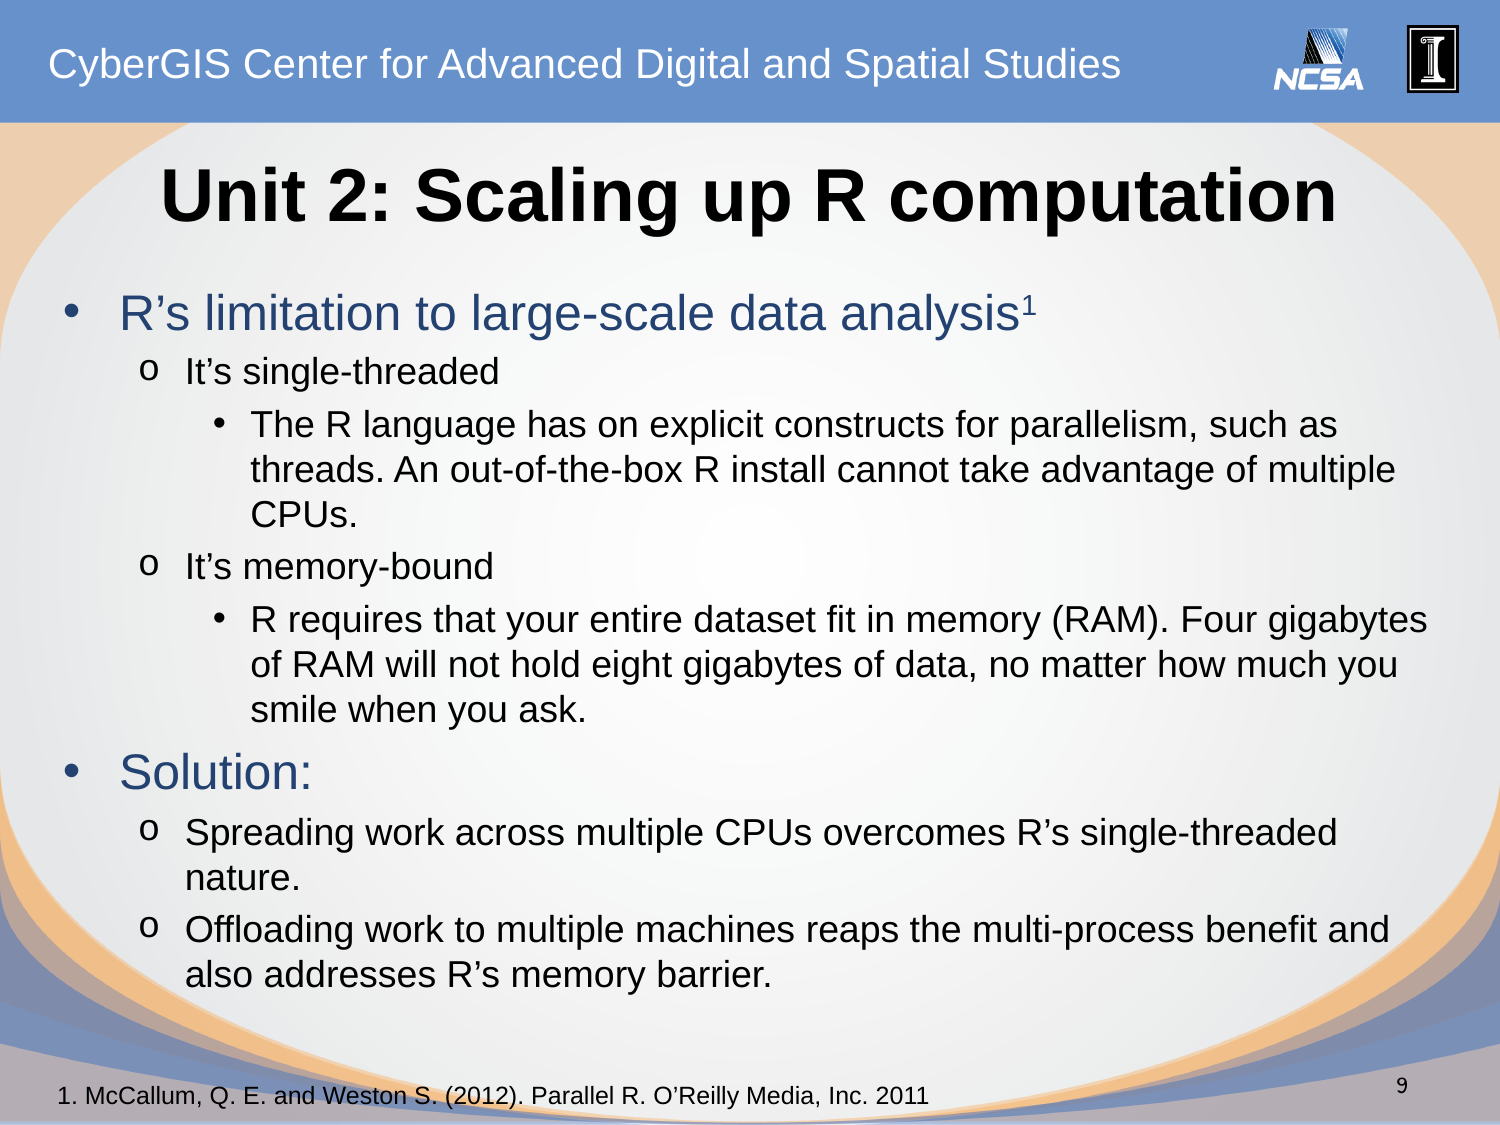

# Unit 2: Scaling up R computation
R’s limitation to large-scale data analysis1
It’s single-threaded
The R language has on explicit constructs for parallelism, such as threads. An out-of-the-box R install cannot take advantage of multiple CPUs.
It’s memory-bound
R requires that your entire dataset fit in memory (RAM). Four gigabytes of RAM will not hold eight gigabytes of data, no matter how much you smile when you ask.
Solution:
Spreading work across multiple CPUs overcomes R’s single-threaded nature.
Offloading work to multiple machines reaps the multi-process benefit and also addresses R’s memory barrier.

9
1. McCallum, Q. E. and Weston S. (2012). Parallel R. O’Reilly Media, Inc. 2011